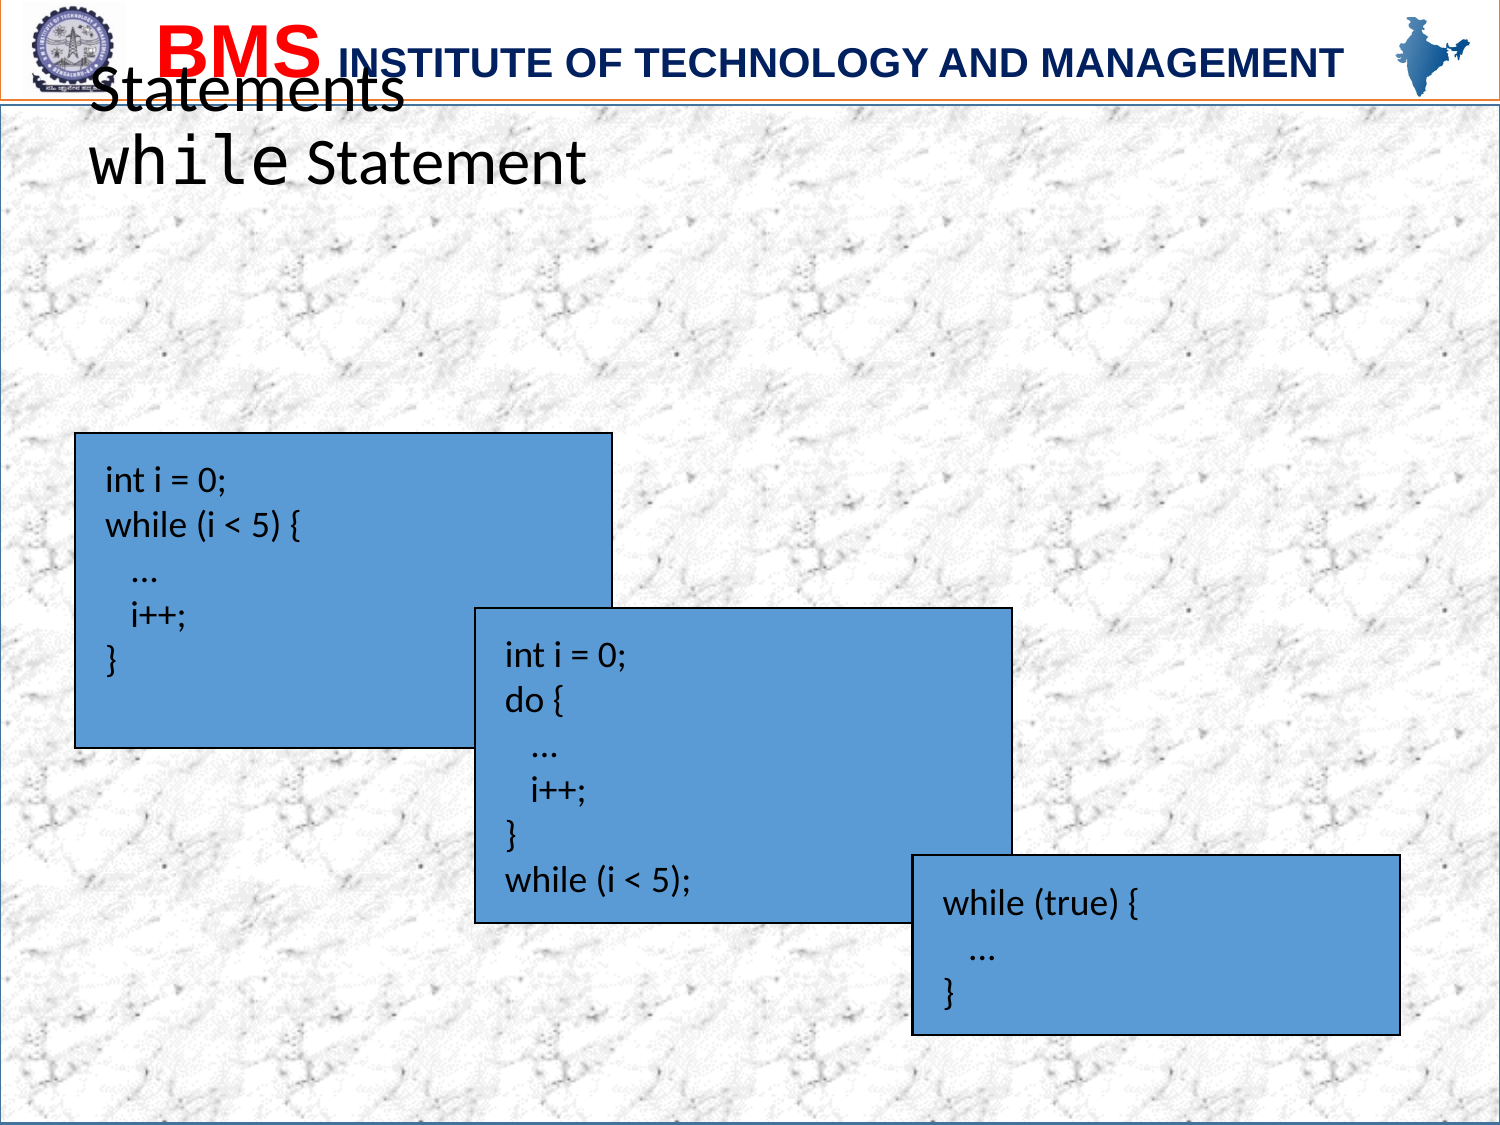

# Statements while Statement
Requires bool expression
int i = 0;
while (i < 5) {
   ...
   i++;
}

int i = 0;
do {
   ...
   i++;
}
while (i < 5);
while (true) {
   ...
}